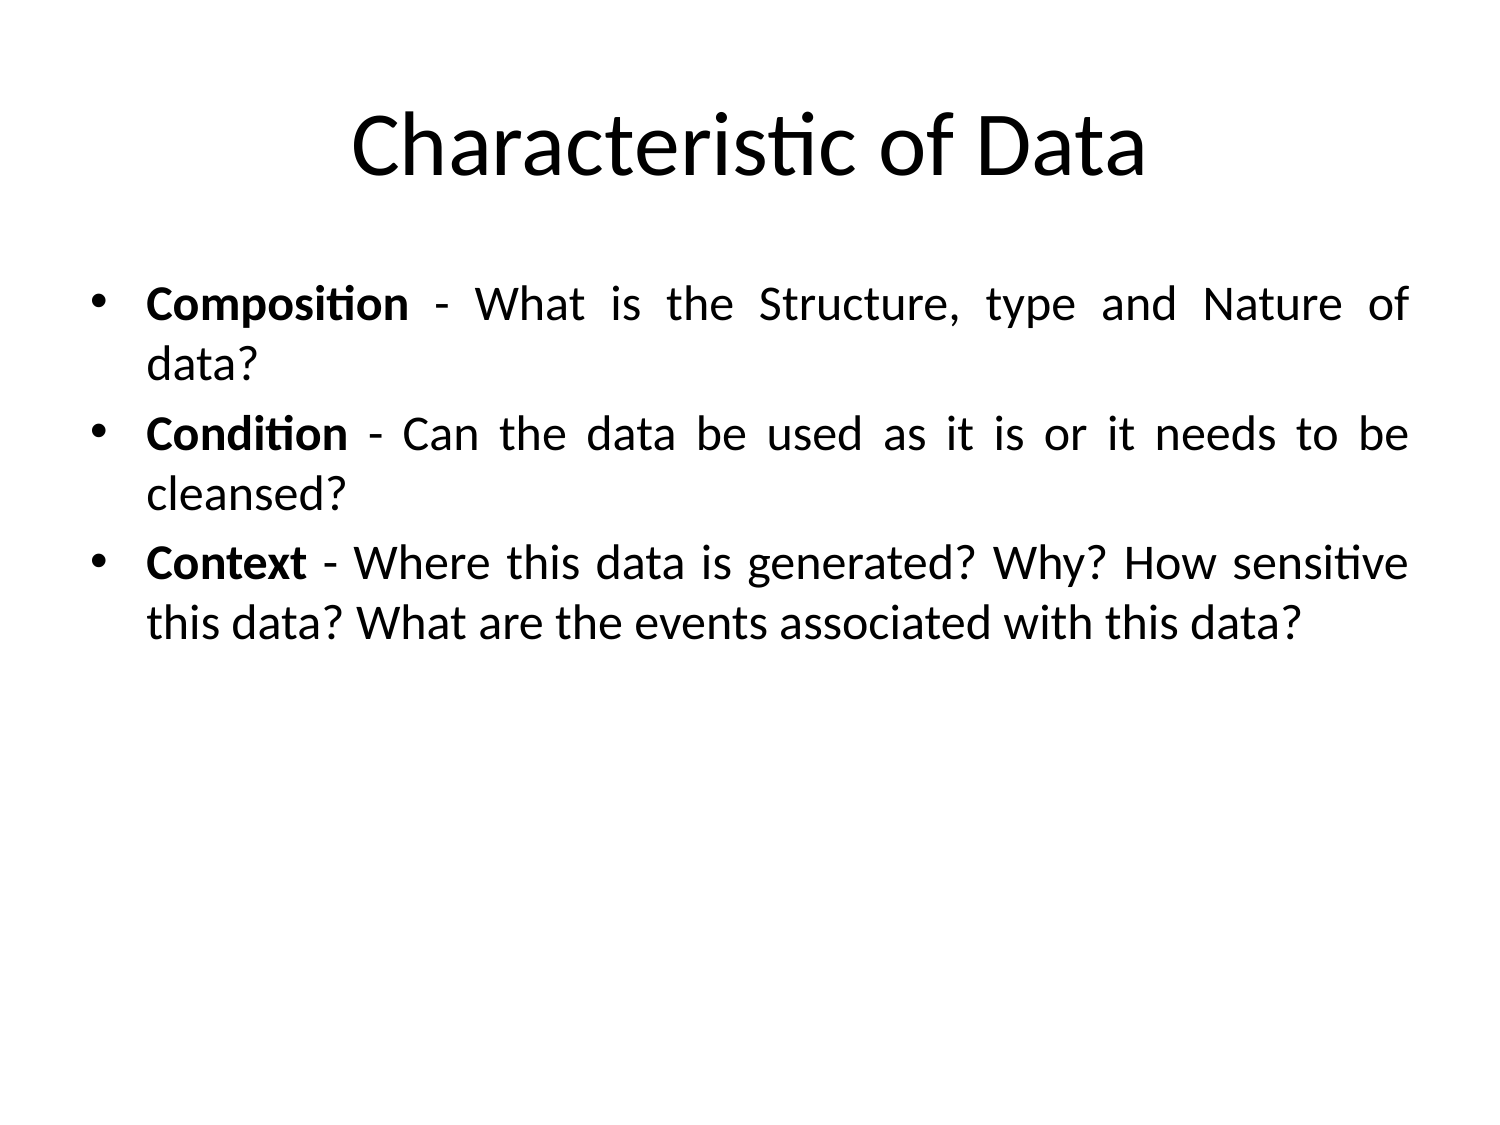

# Characteristic of Data
Composition - What is the Structure, type and Nature of data?
Condition - Can the data be used as it is or it needs to be cleansed?
Context - Where this data is generated? Why? How sensitive this data? What are the events associated with this data?